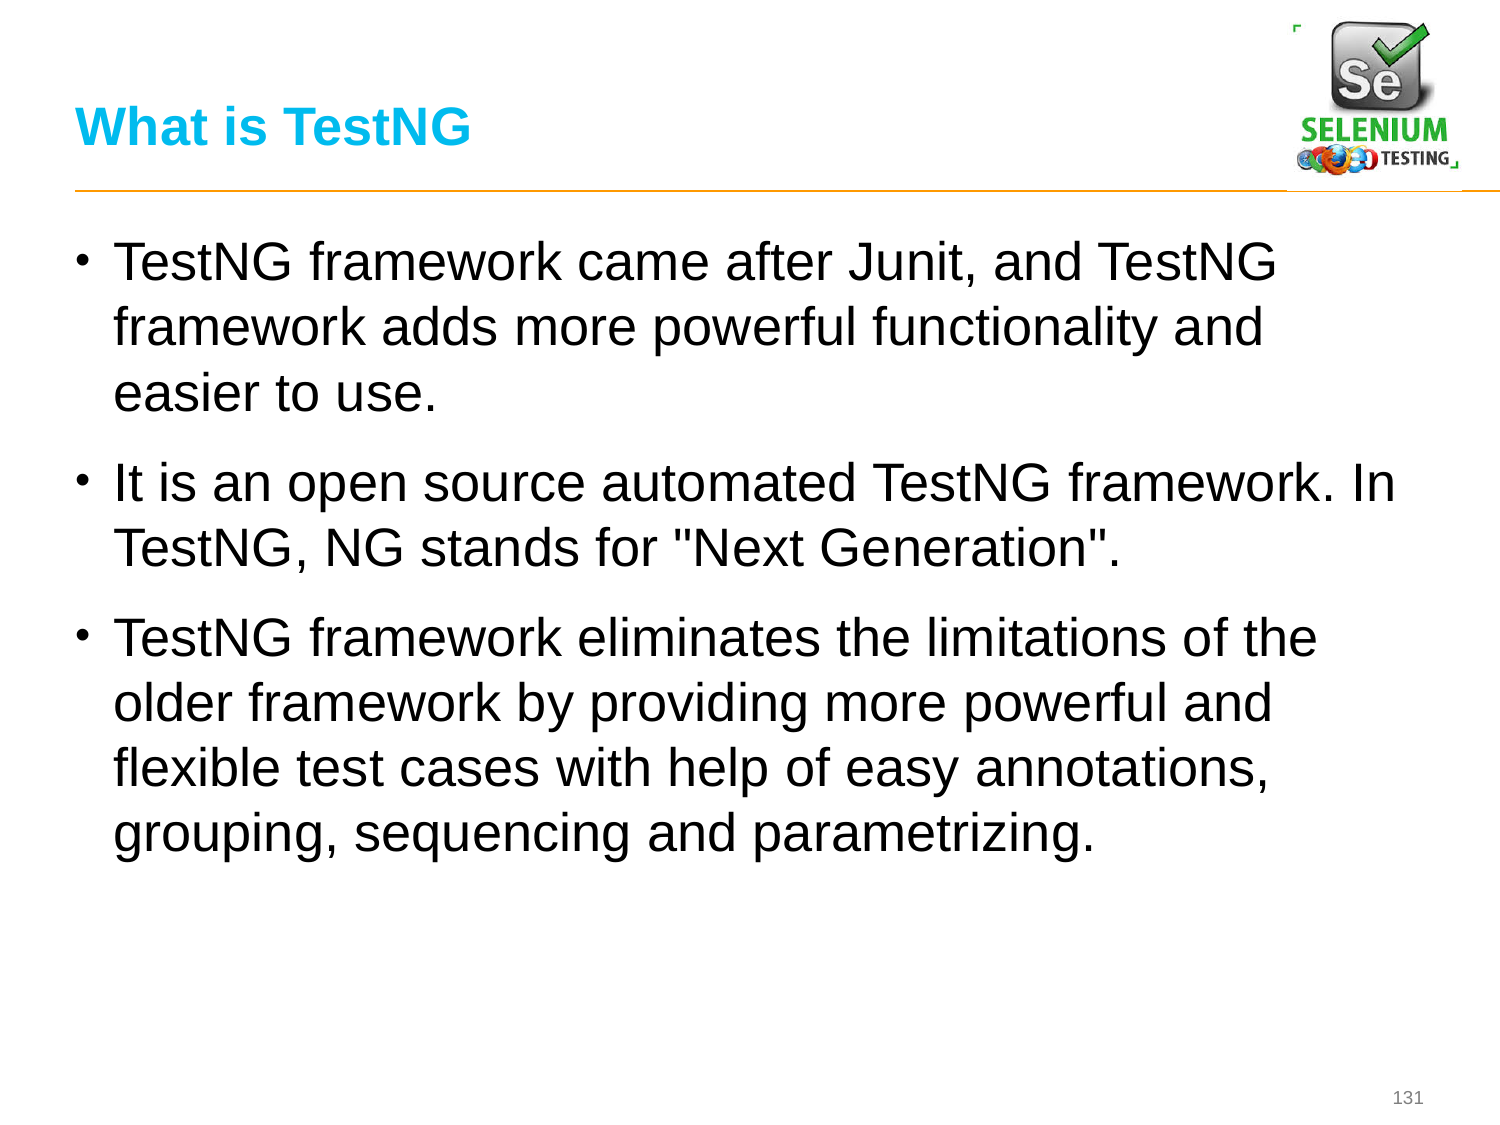

# What is TestNG
TestNG framework came after Junit, and TestNG framework adds more powerful functionality and easier to use.
It is an open source automated TestNG framework. In TestNG, NG stands for "Next Generation".
TestNG framework eliminates the limitations of the older framework by providing more powerful and flexible test cases with help of easy annotations, grouping, sequencing and parametrizing.